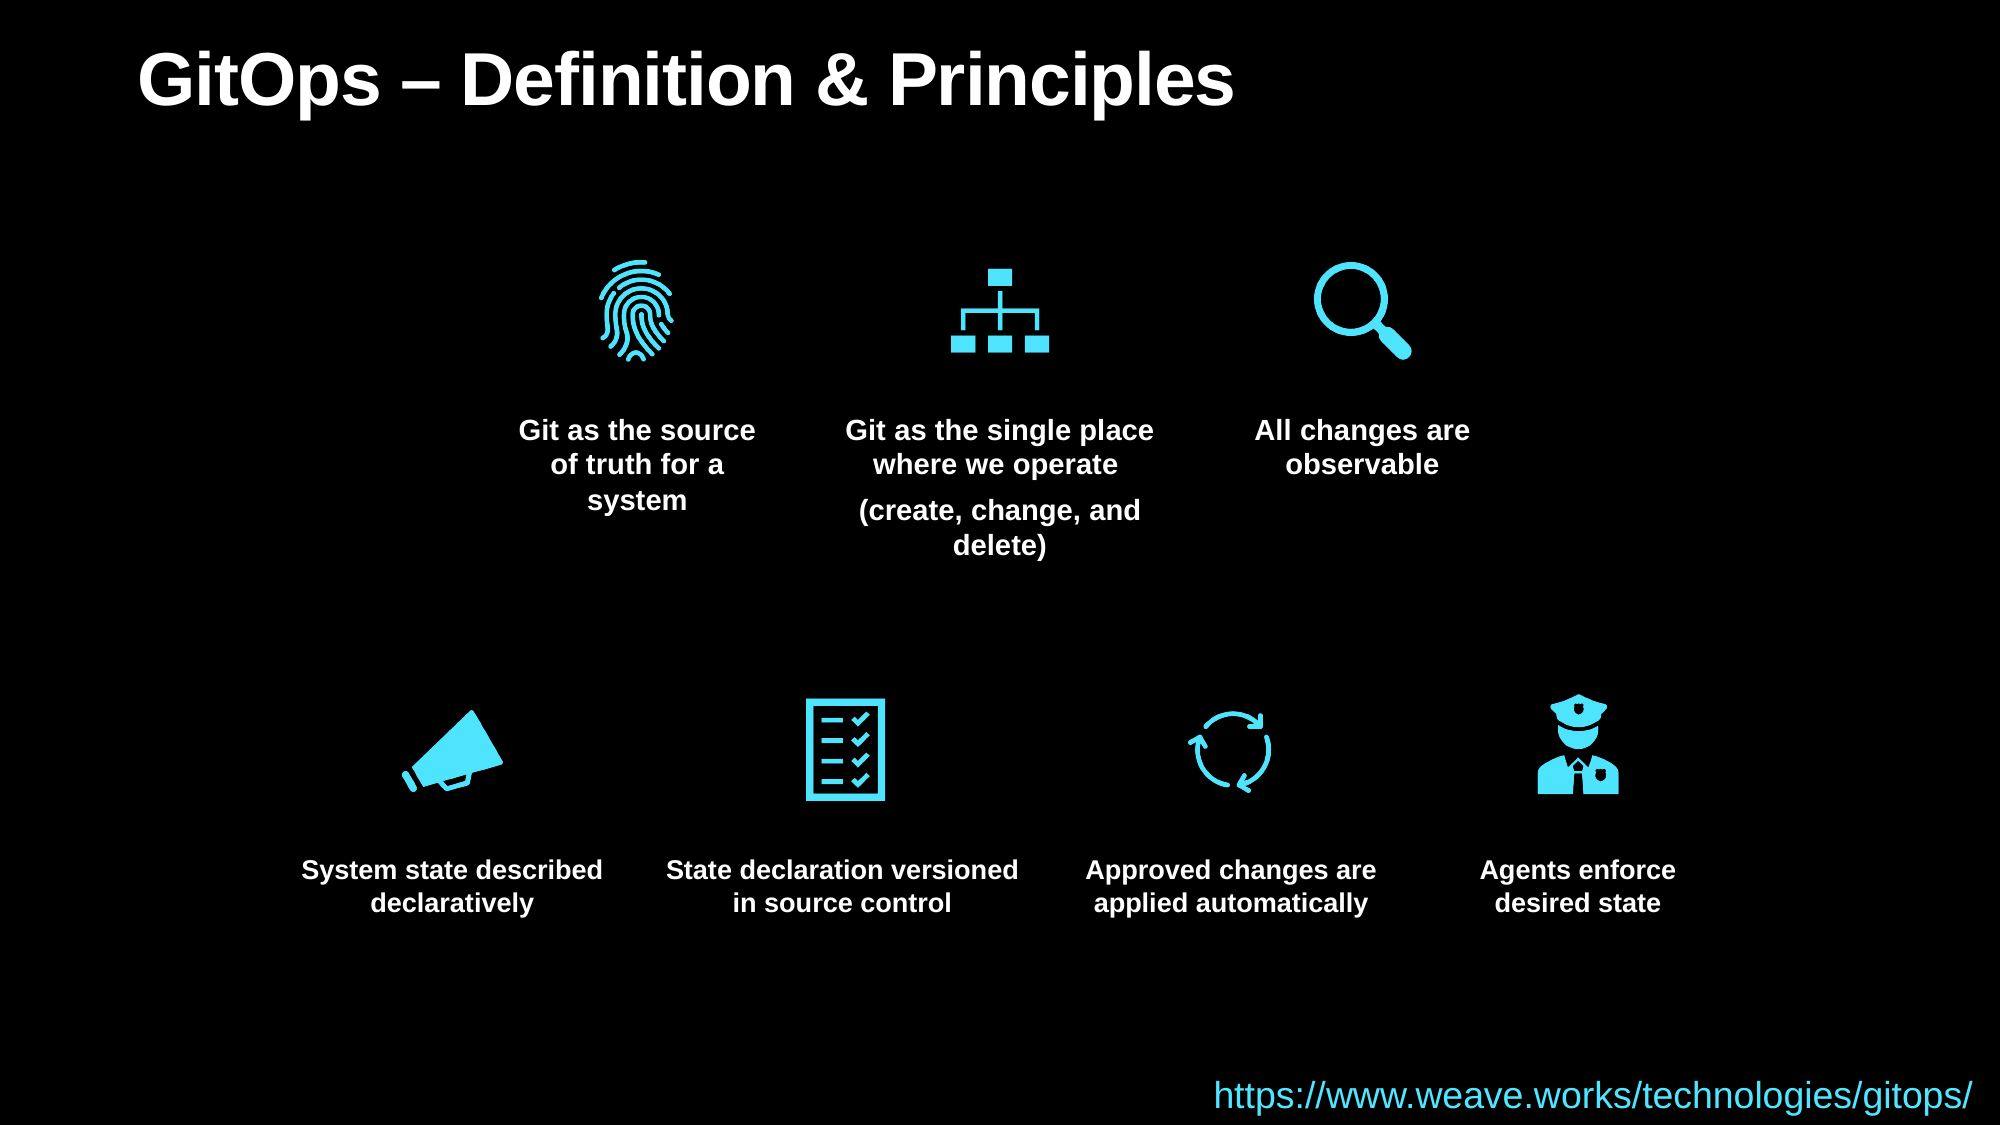

# GitOps – Definition & Principles
Git as the source of truth for a system
Git as the single place where we operate
(create, change, and delete)
All changes are observable
System state described declaratively
State declaration versioned in source control
Approved changes are applied automatically
Agents enforce desired state
https://www.weave.works/technologies/gitops/